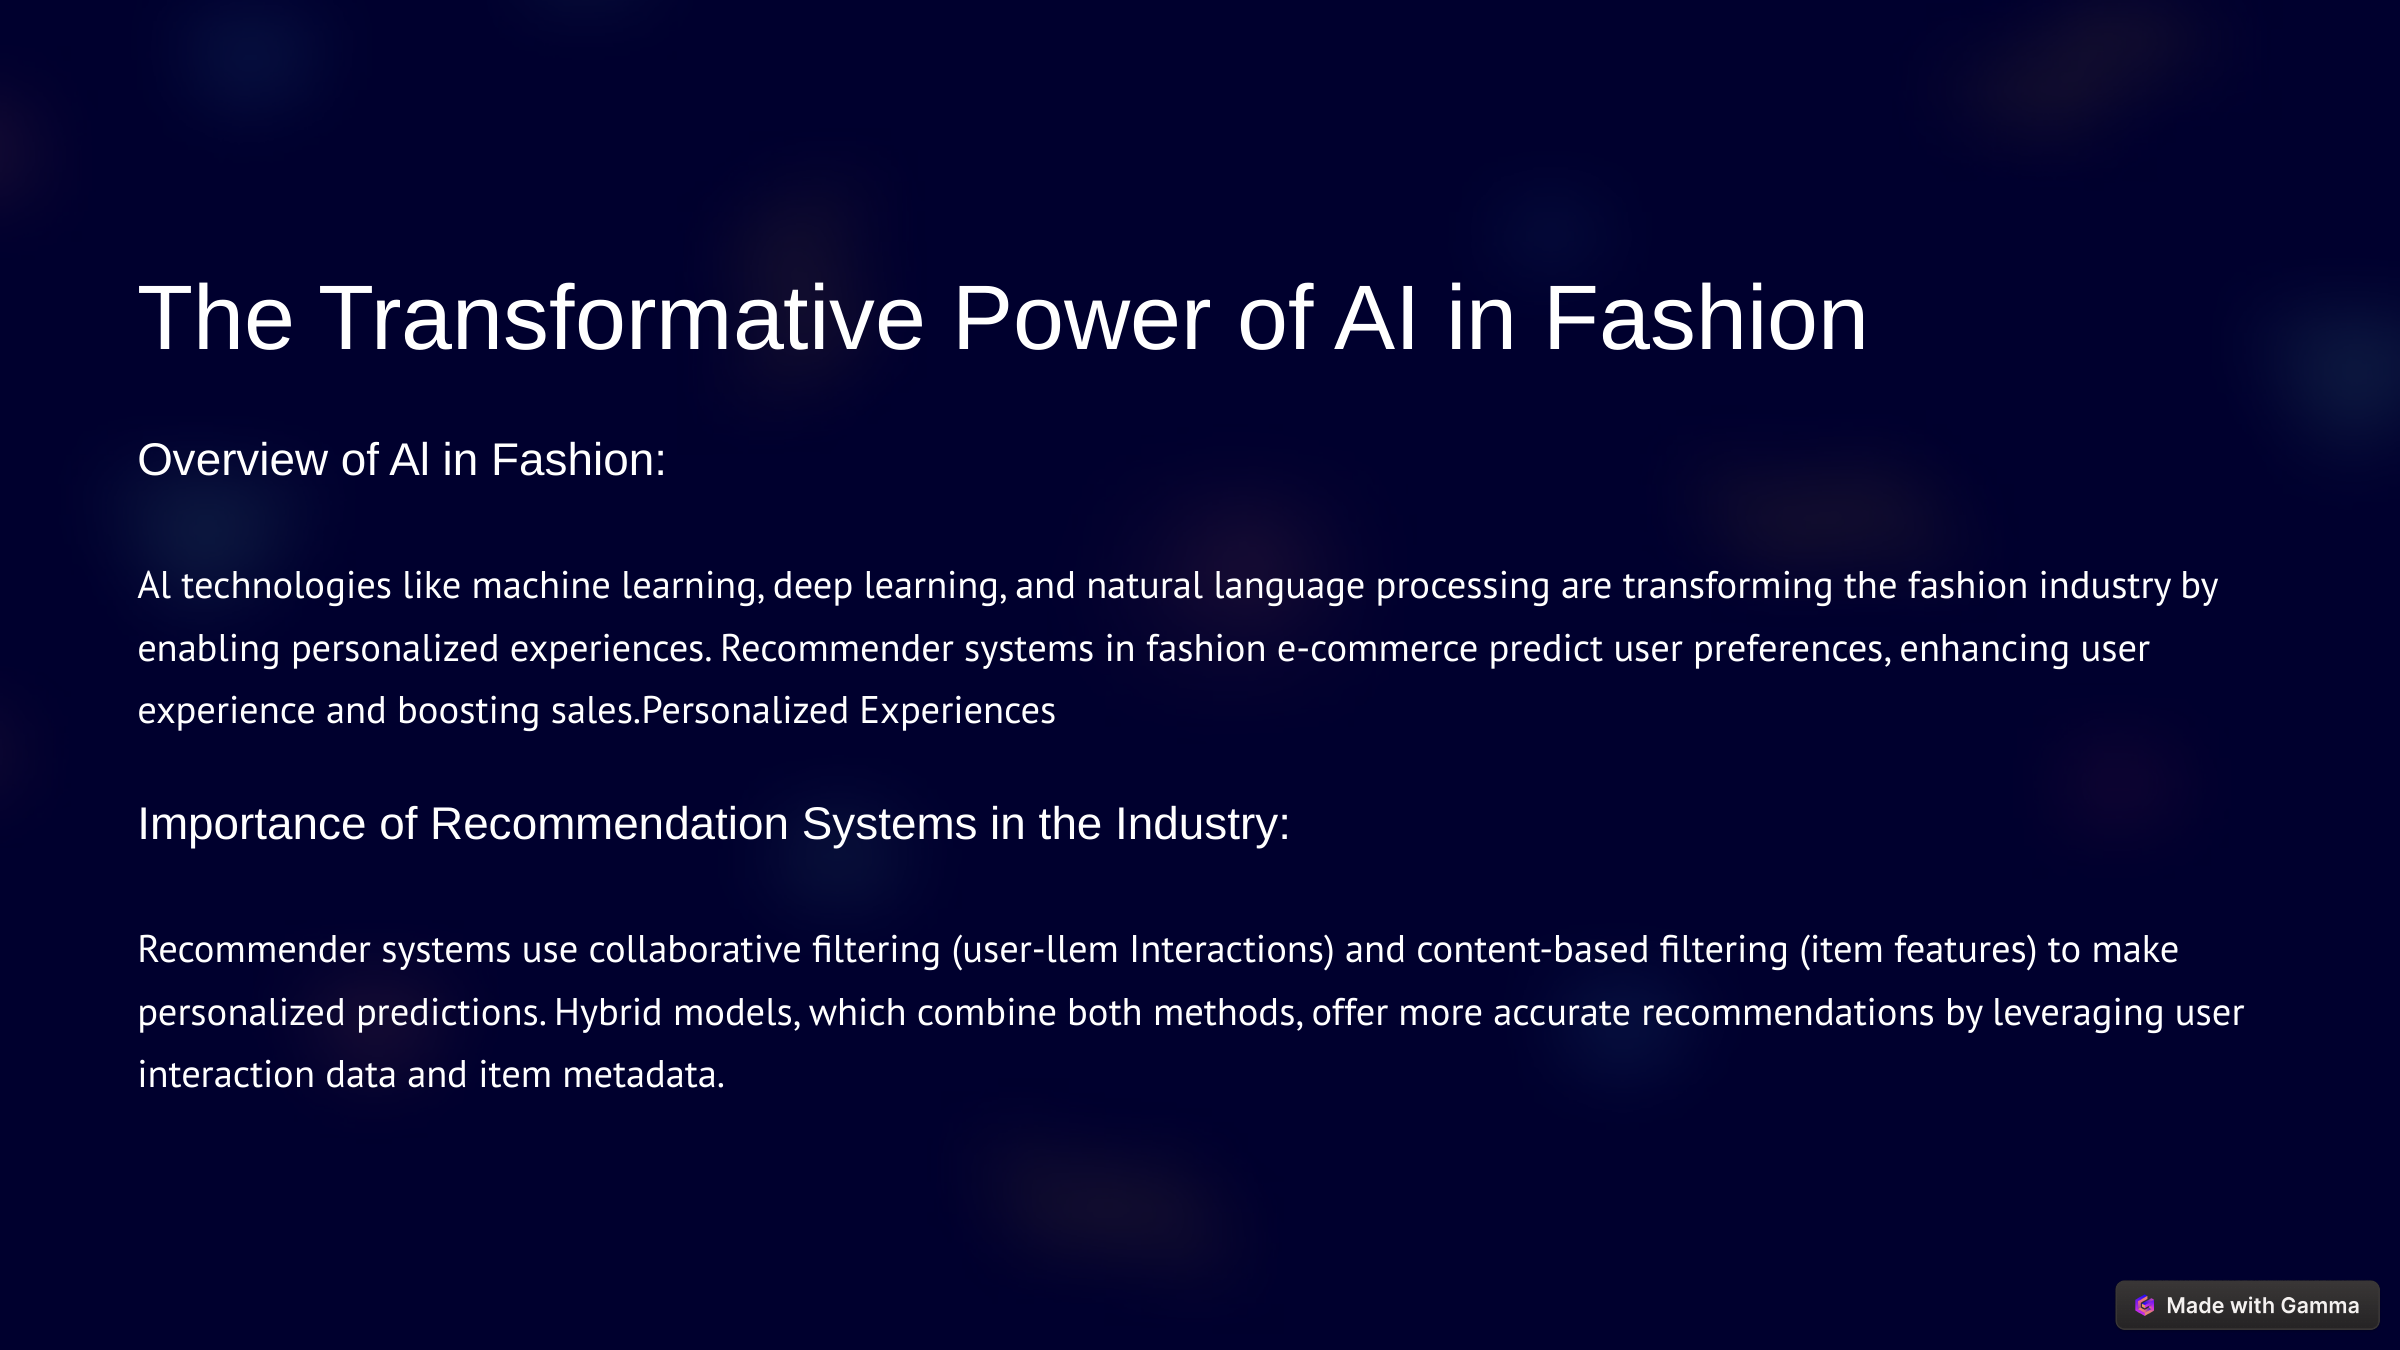

The Transformative Power of AI in Fashion
Overview of Al in Fashion:
Al technologies like machine learning, deep learning, and natural language processing are transforming the fashion industry by enabling personalized experiences. Recommender systems in fashion e-commerce predict user preferences, enhancing user experience and boosting sales.Personalized Experiences
Importance of Recommendation Systems in the Industry:
Recommender systems use collaborative filtering (user-llem Interactions) and content-based filtering (item features) to make personalized predictions. Hybrid models, which combine both methods, offer more accurate recommendations by leveraging user interaction data and item metadata.